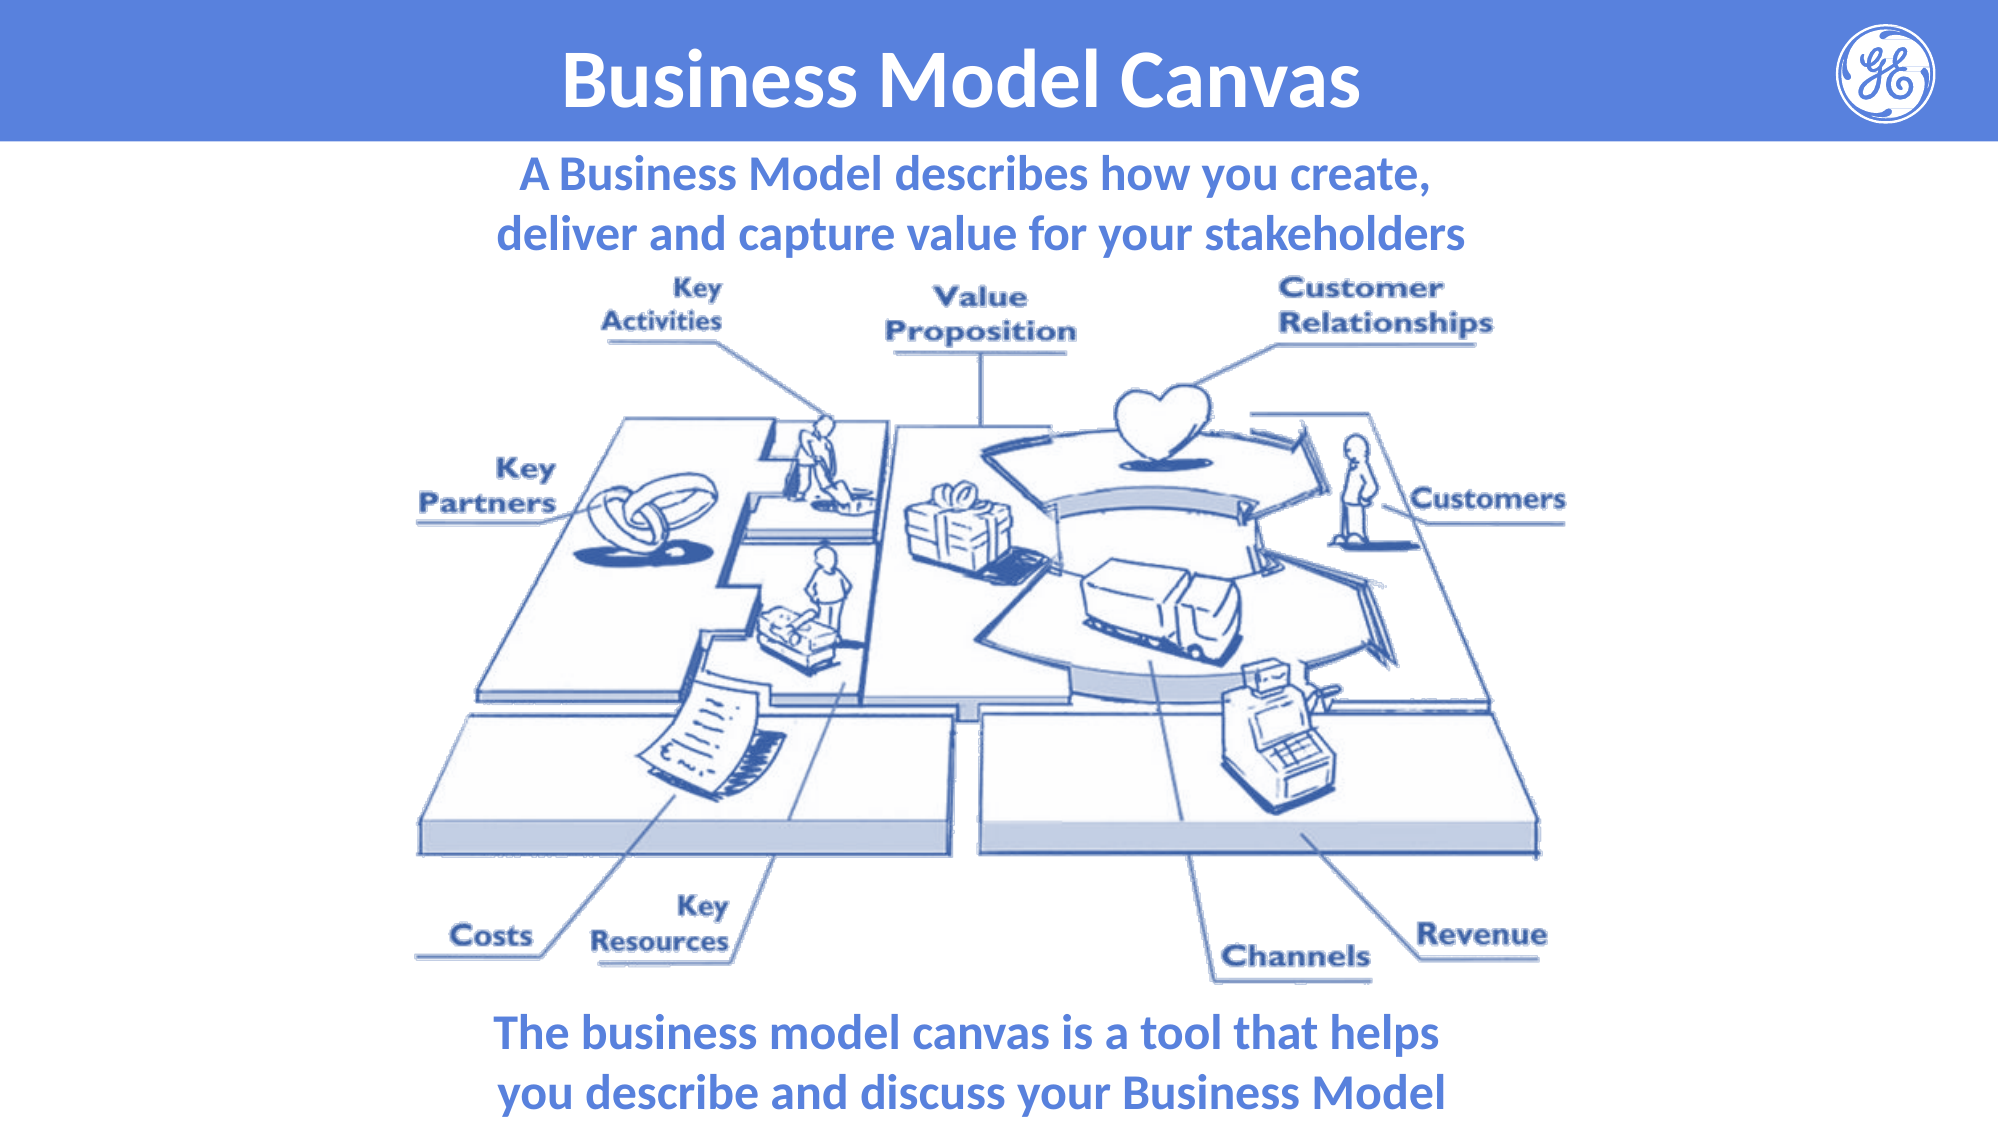

Business Model Canvas

A Business Model describes how you create,
deliver and capture value for your stakeholders

The business model canvas is a tool that helps
you describe and discuss your Business Model